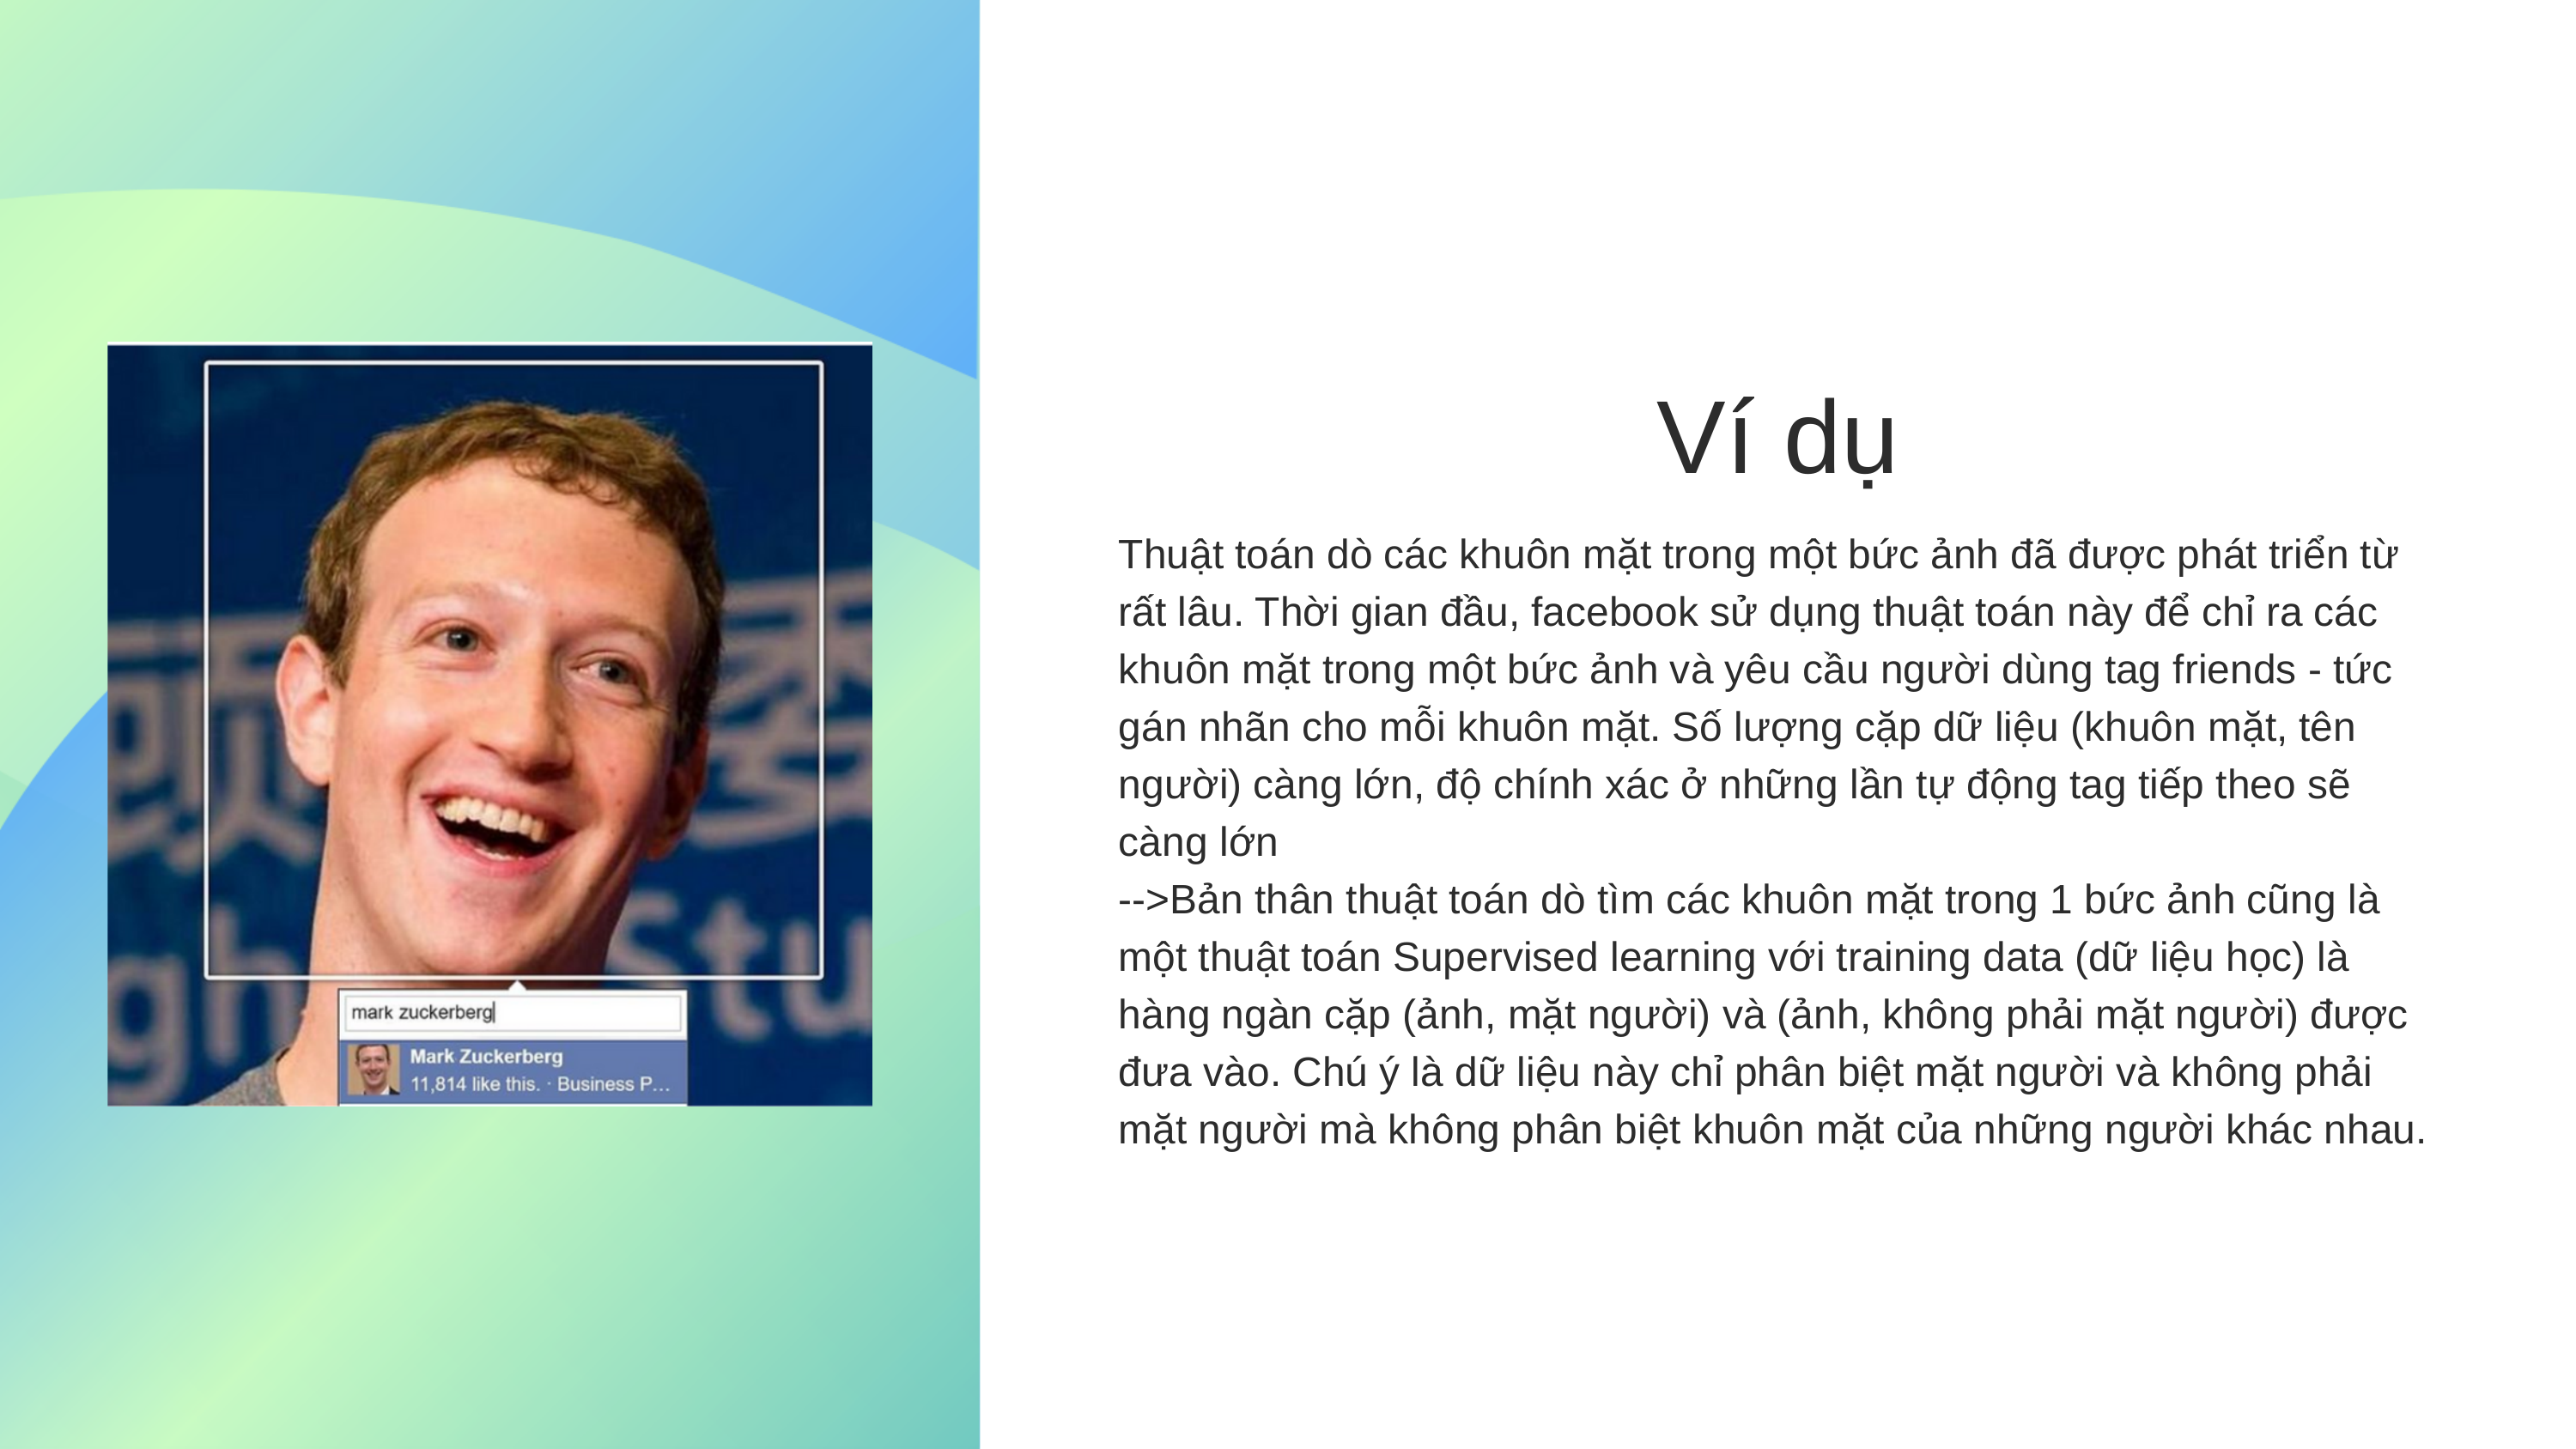

Ví dụ
Thuật toán dò các khuôn mặt trong một bức ảnh đã được phát triển từ rất lâu. Thời gian đầu, facebook sử dụng thuật toán này để chỉ ra các khuôn mặt trong một bức ảnh và yêu cầu người dùng tag friends - tức gán nhãn cho mỗi khuôn mặt. Số lượng cặp dữ liệu (khuôn mặt, tên người) càng lớn, độ chính xác ở những lần tự động tag tiếp theo sẽ càng lớn
-->Bản thân thuật toán dò tìm các khuôn mặt trong 1 bức ảnh cũng là một thuật toán Supervised learning với training data (dữ liệu học) là hàng ngàn cặp (ảnh, mặt người) và (ảnh, không phải mặt người) được đưa vào. Chú ý là dữ liệu này chỉ phân biệt mặt người và không phải mặt người mà không phân biệt khuôn mặt của những người khác nhau.